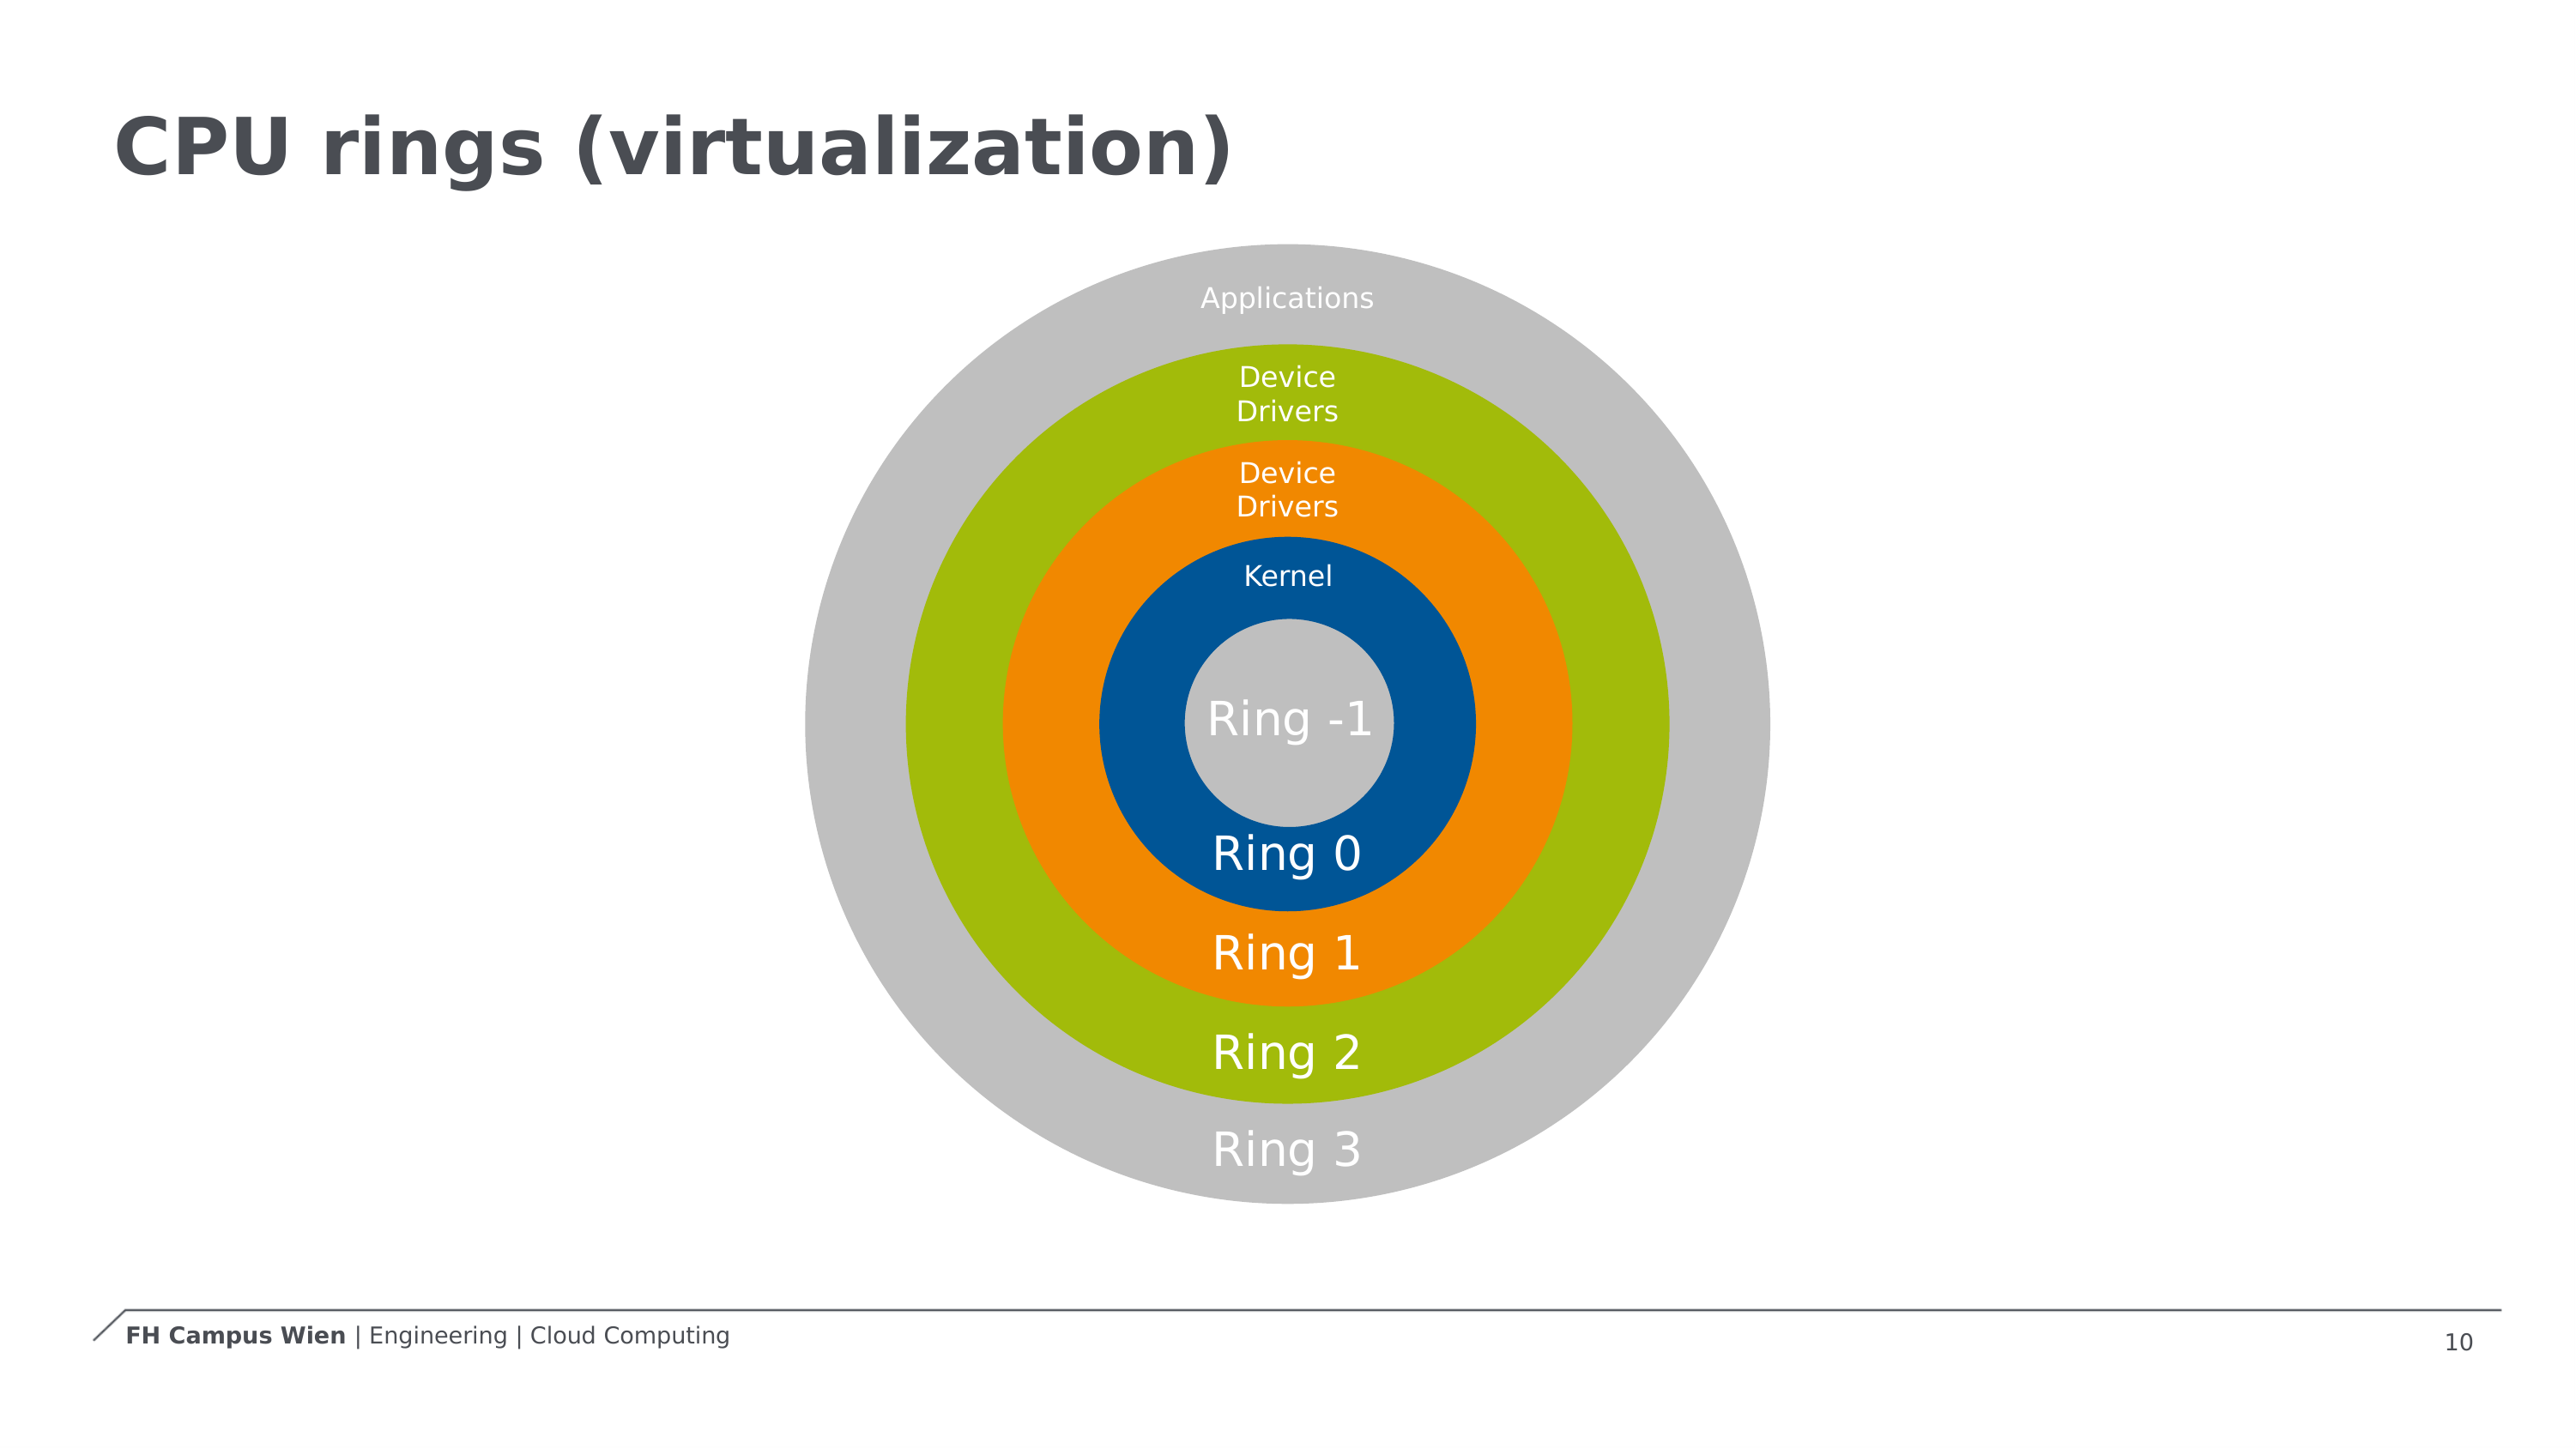

# CPU rings (virtualization)

Applications

Device Drivers

Device Drivers

Kernel

Ring -1
Ring 0
Ring 1
Ring 2
Ring 3